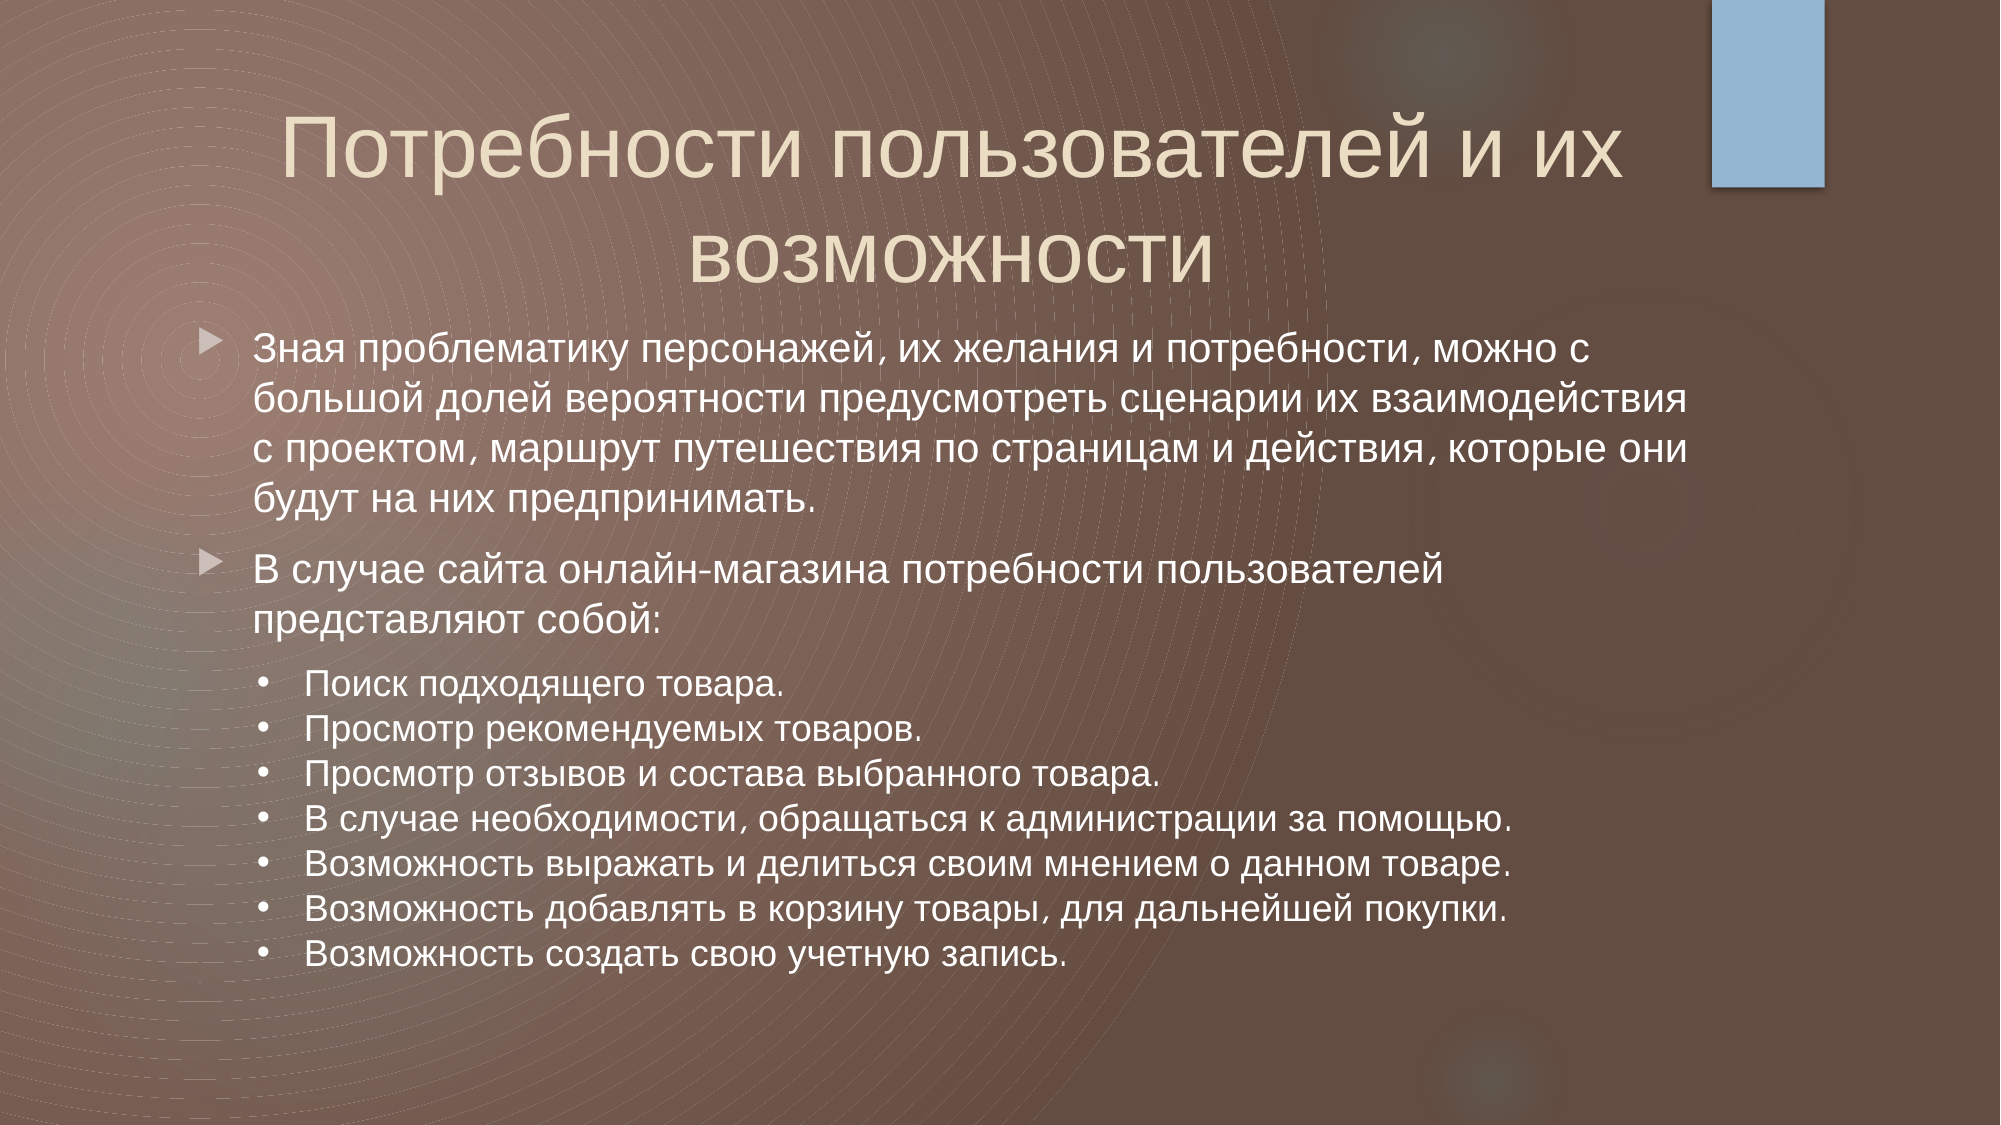

# Потребности пользователей и их возможности
Зная проблематику персонажей, их желания и потребности, можно с большой долей вероятности предусмотреть сценарии их взаимодействия с проектом, маршрут путешествия по страницам и действия, которые они будут на них предпринимать.
В случае сайта онлайн-магазина потребности пользователей представляют собой:
Поиск подходящего товара.
Просмотр рекомендуемых товаров.
Просмотр отзывов и состава выбранного товара.
В случае необходимости, обращаться к администрации за помощью.
Возможность выражать и делиться своим мнением о данном товаре.
Возможность добавлять в корзину товары, для дальнейшей покупки.
Возможность создать свою учетную запись.